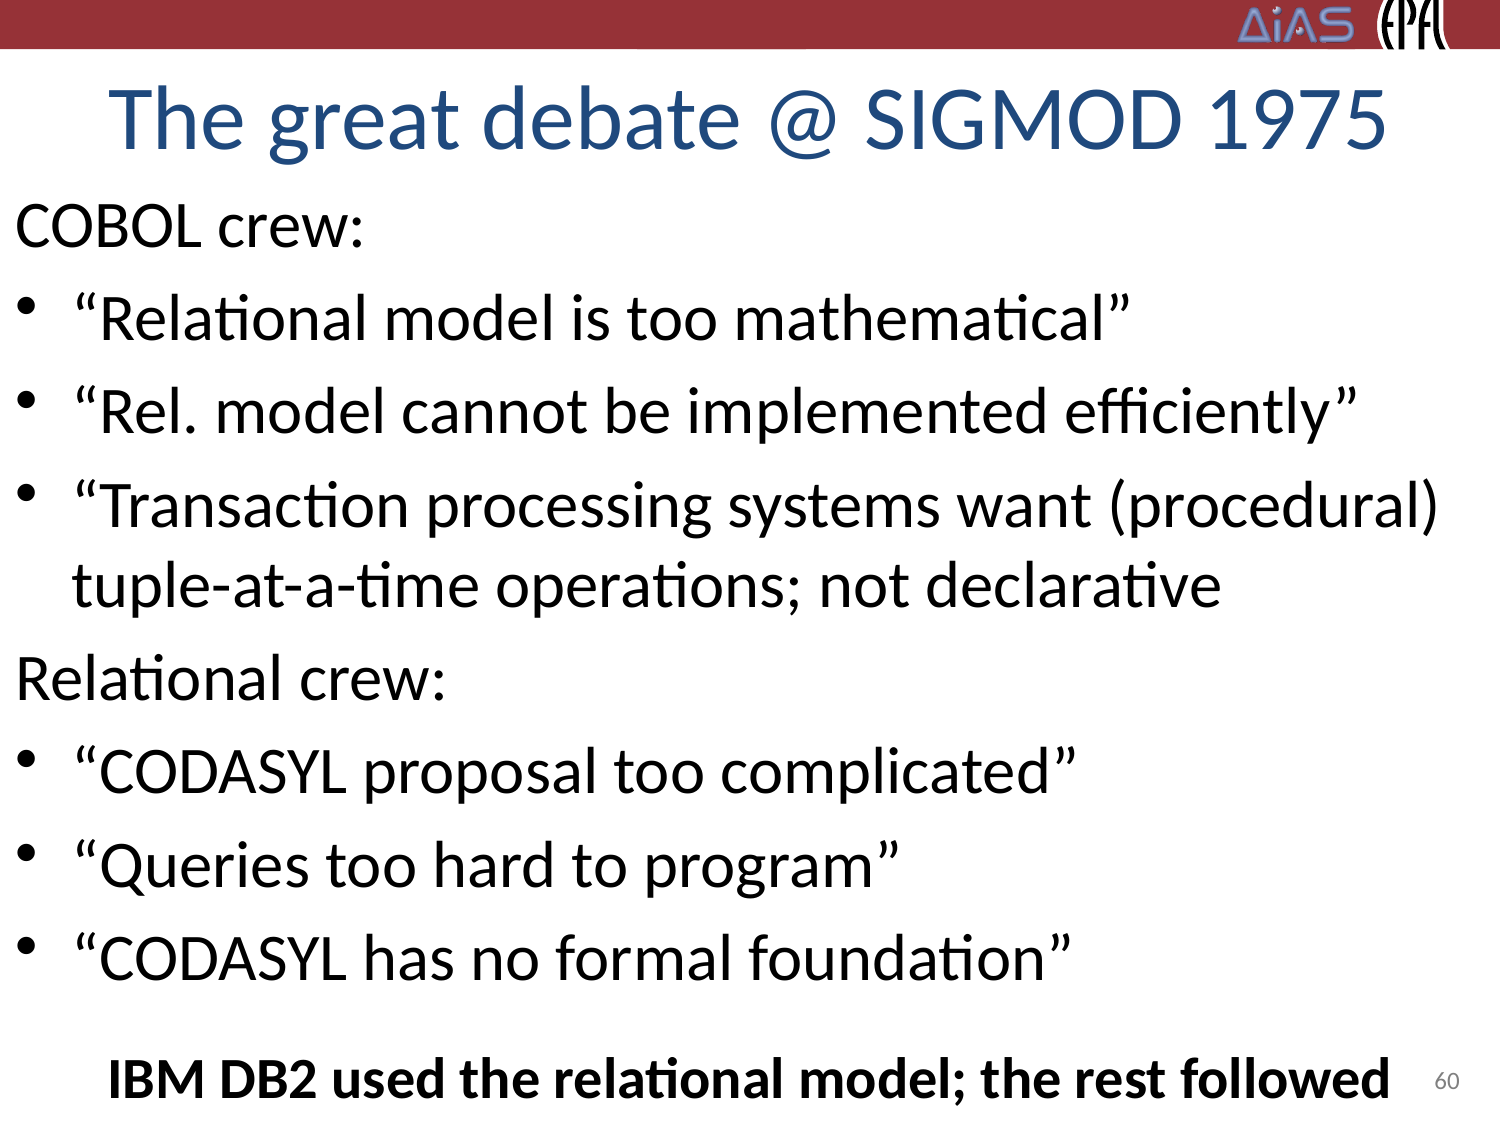

# The great debate @ SIGMOD 1975
COBOL crew:
“Relational model is too mathematical”
“Rel. model cannot be implemented efficiently”
“Transaction processing systems want (procedural) tuple-at-a-time operations; not declarative
Relational crew:
“CODASYL proposal too complicated”
“Queries too hard to program”
“CODASYL has no formal foundation”
IBM DB2 used the relational model; the rest followed
60